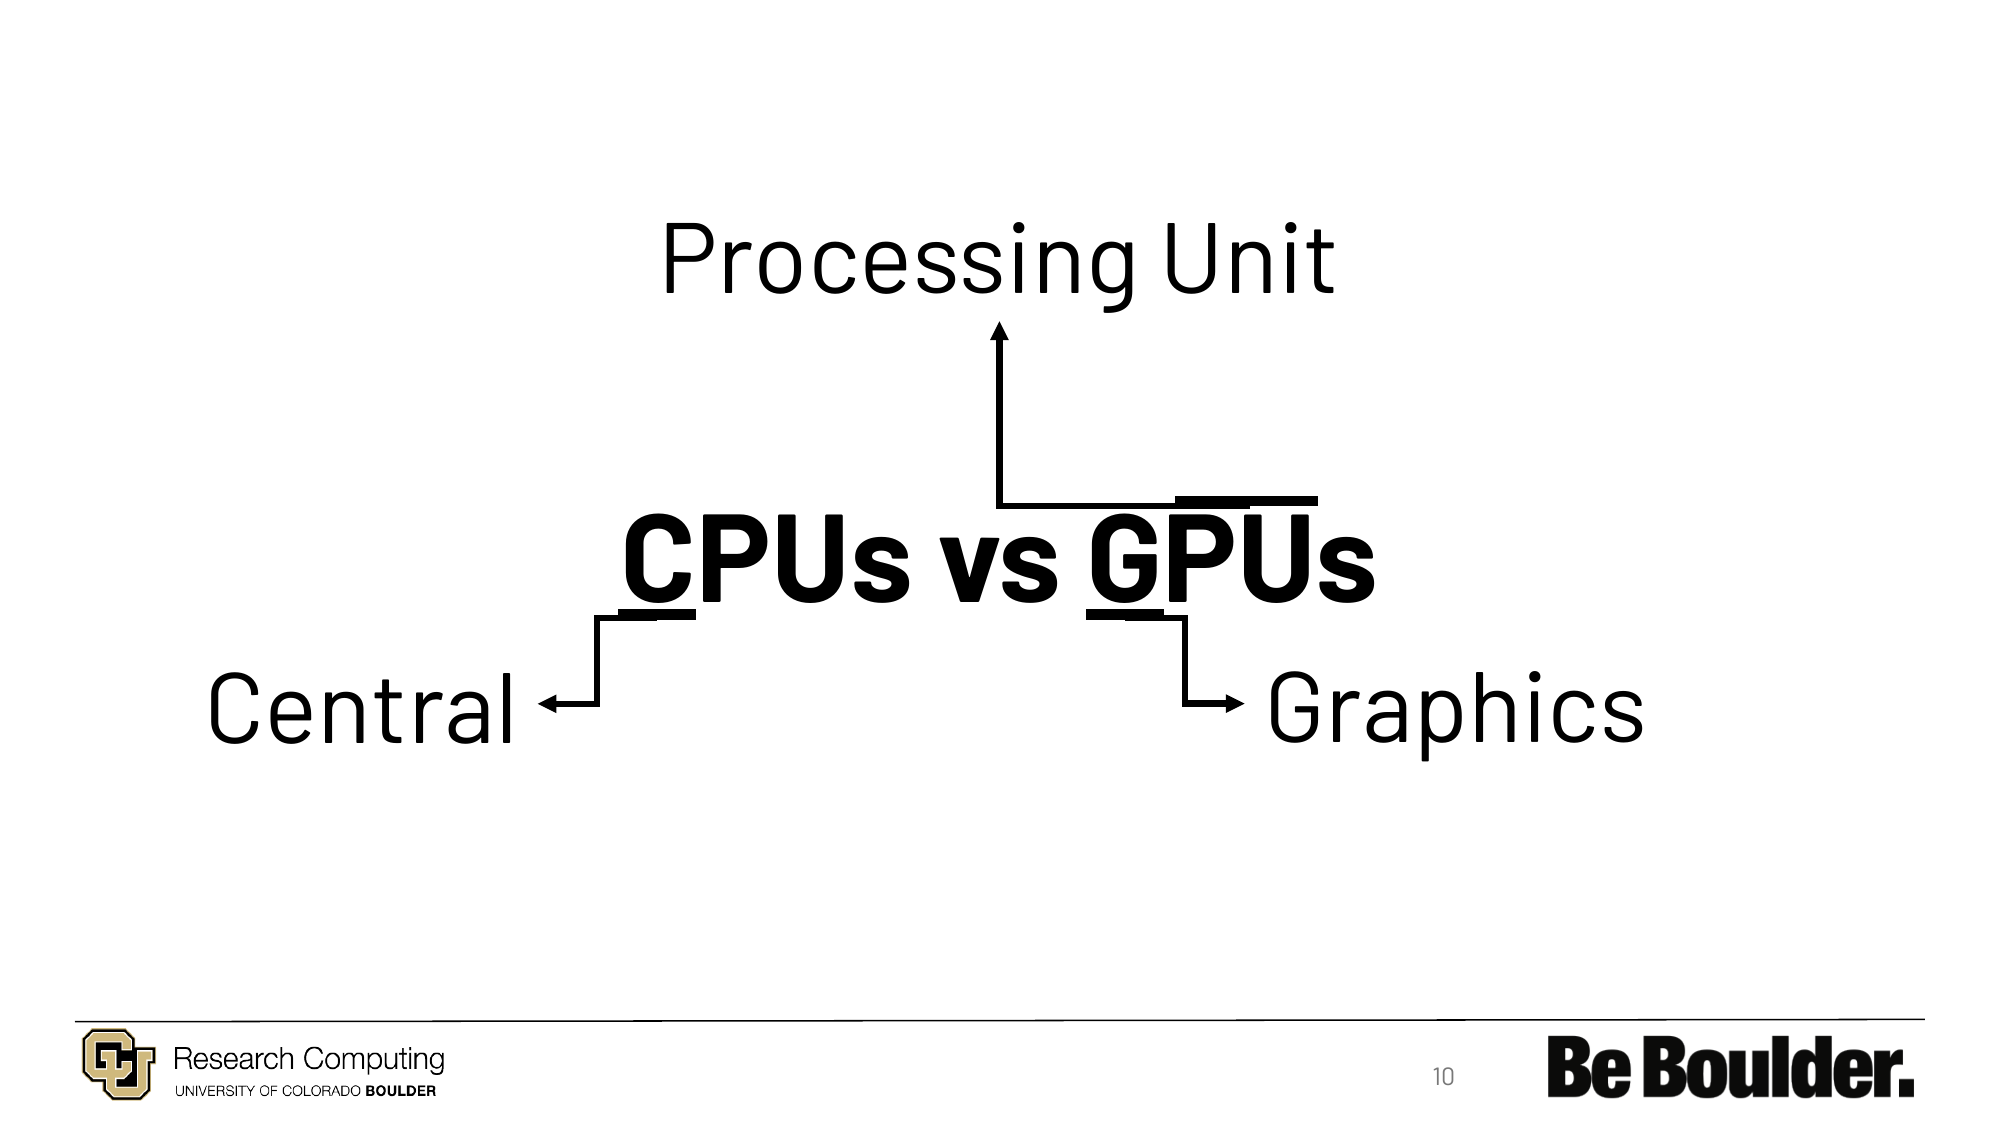

Processing Unit

# CPUs vs GPUs

Graphics

Central
10